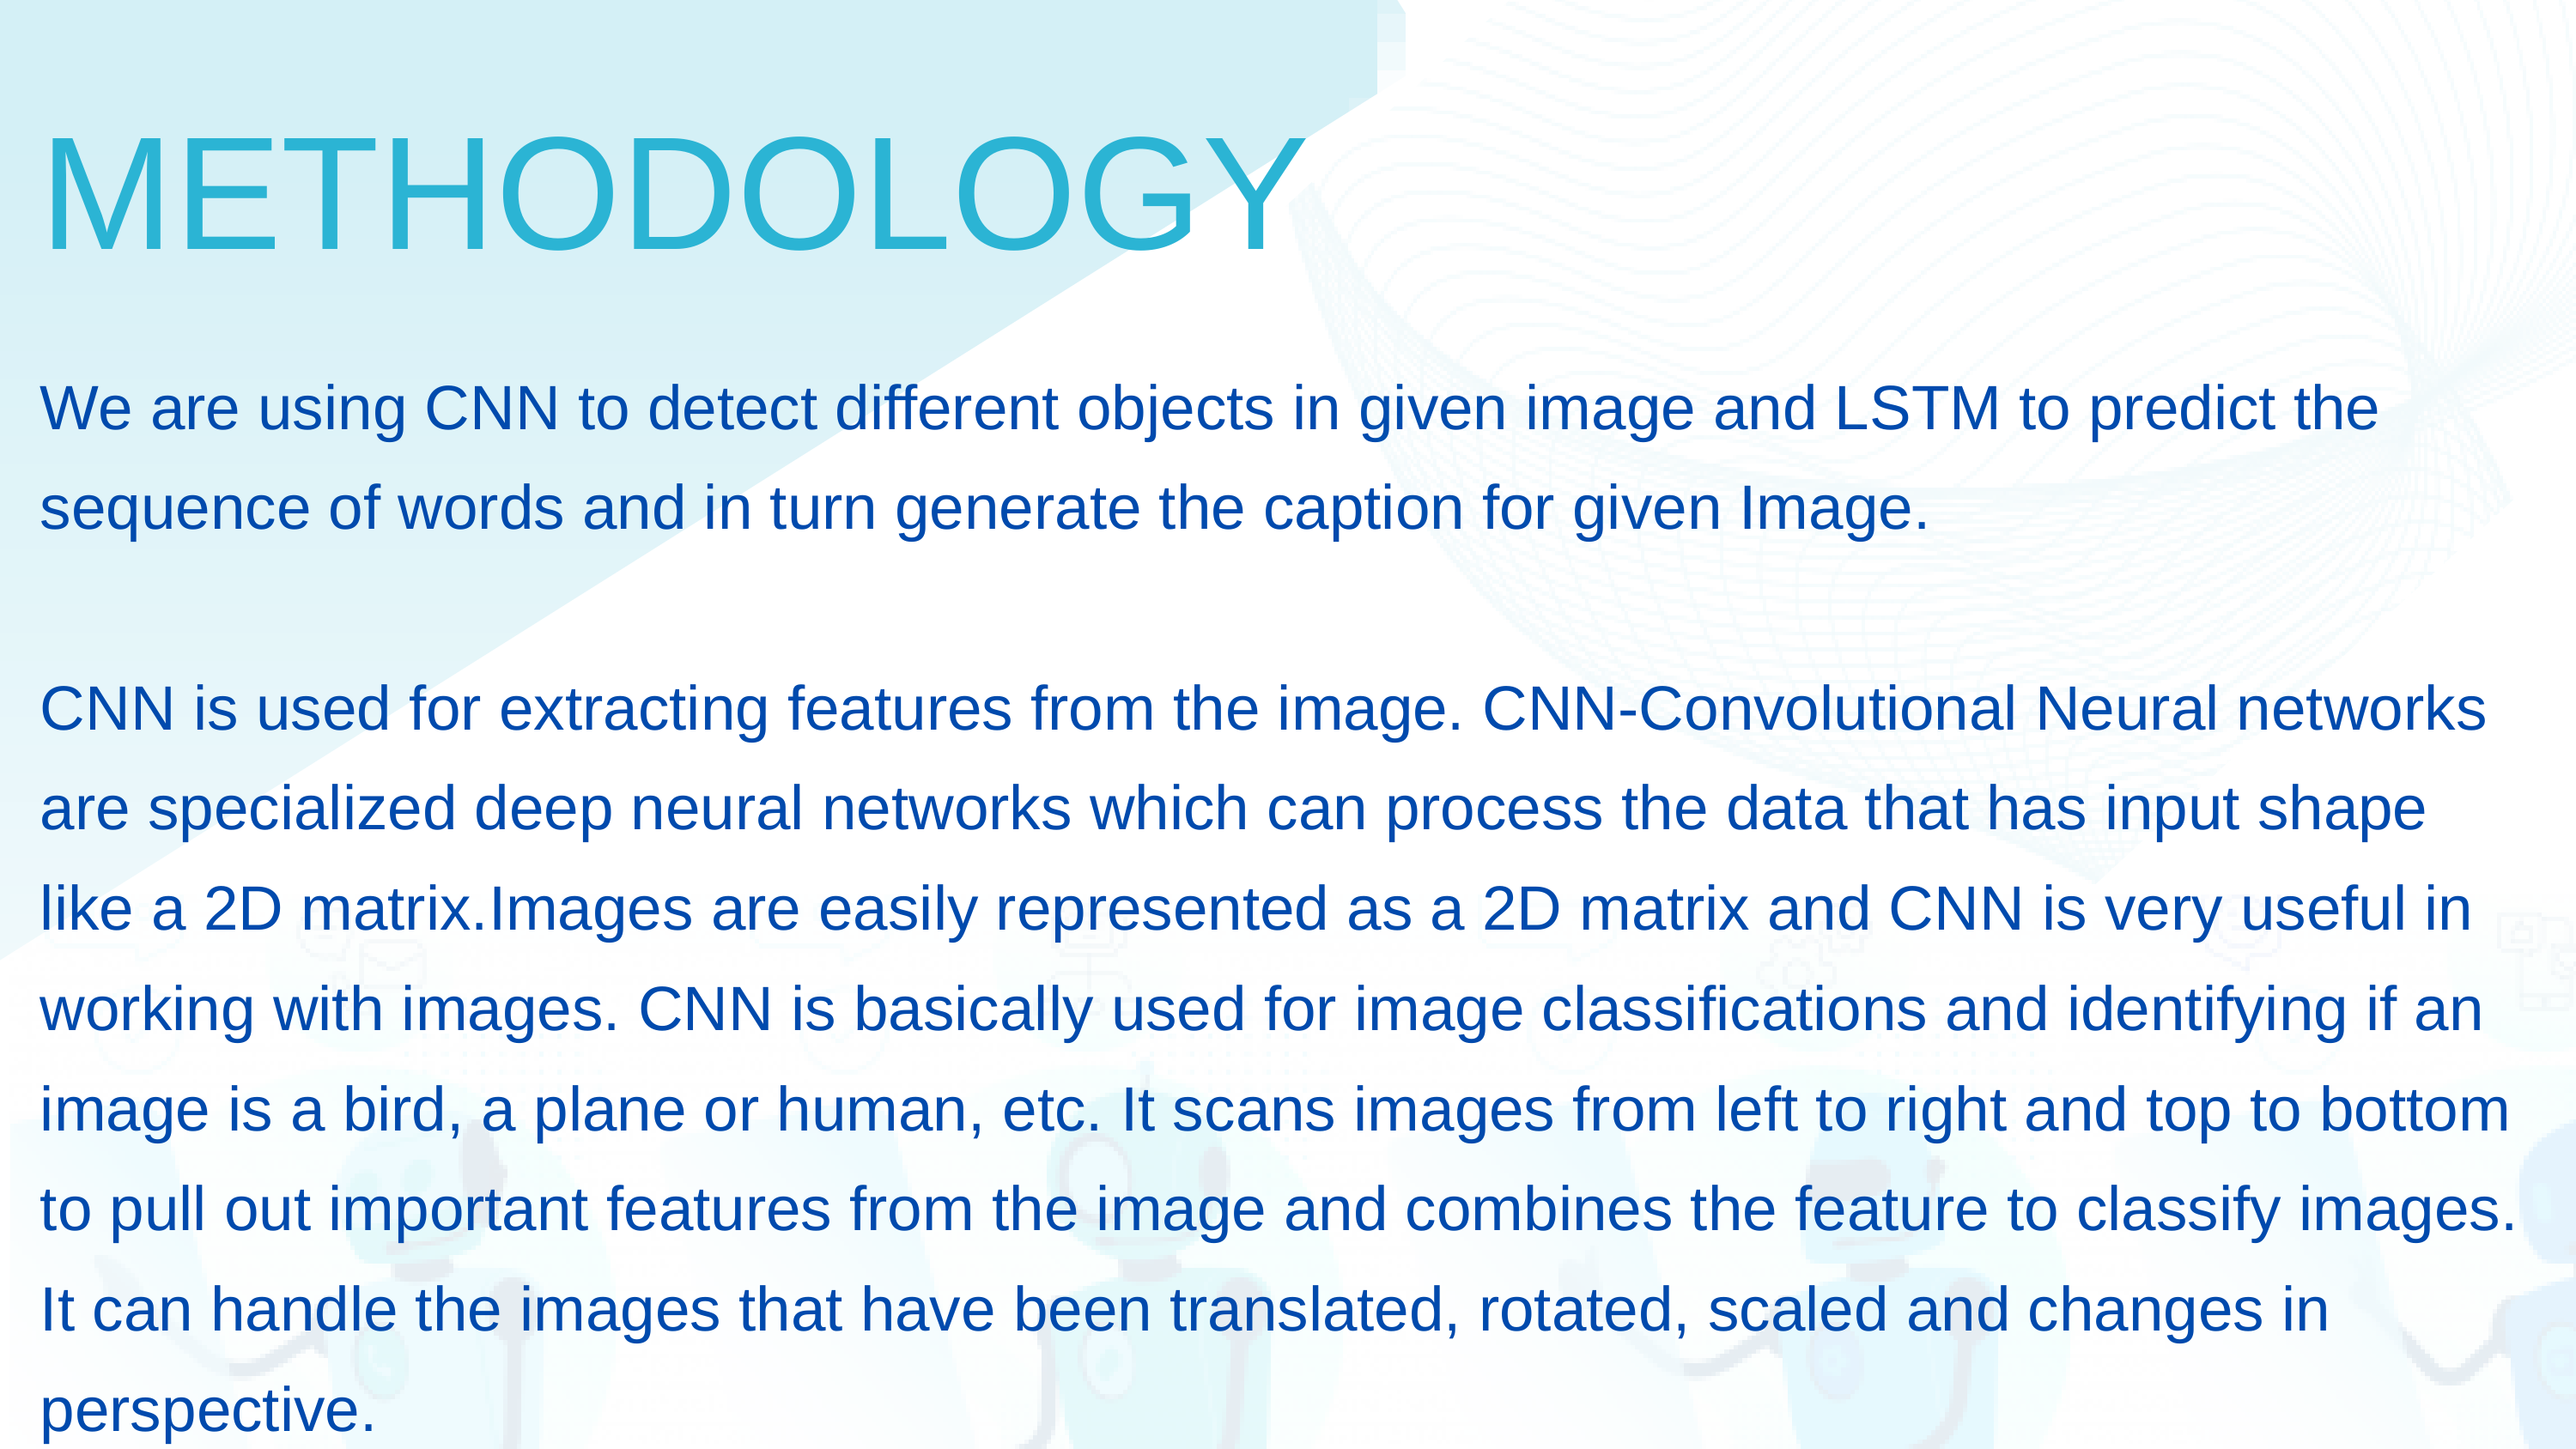

METHODOLOGY
We are using CNN to detect different objects in given image and LSTM to predict the sequence of words and in turn generate the caption for given Image.

CNN is used for extracting features from the image. CNN-Convolutional Neural networks are specialized deep neural networks which can process the data that has input shape like a 2D matrix.Images are easily represented as a 2D matrix and CNN is very useful in working with images. CNN is basically used for image classifications and identifying if an image is a bird, a plane or human, etc. It scans images from left to right and top to bottom to pull out important features from the image and combines the feature to classify images. It can handle the images that have been translated, rotated, scaled and changes in perspective.